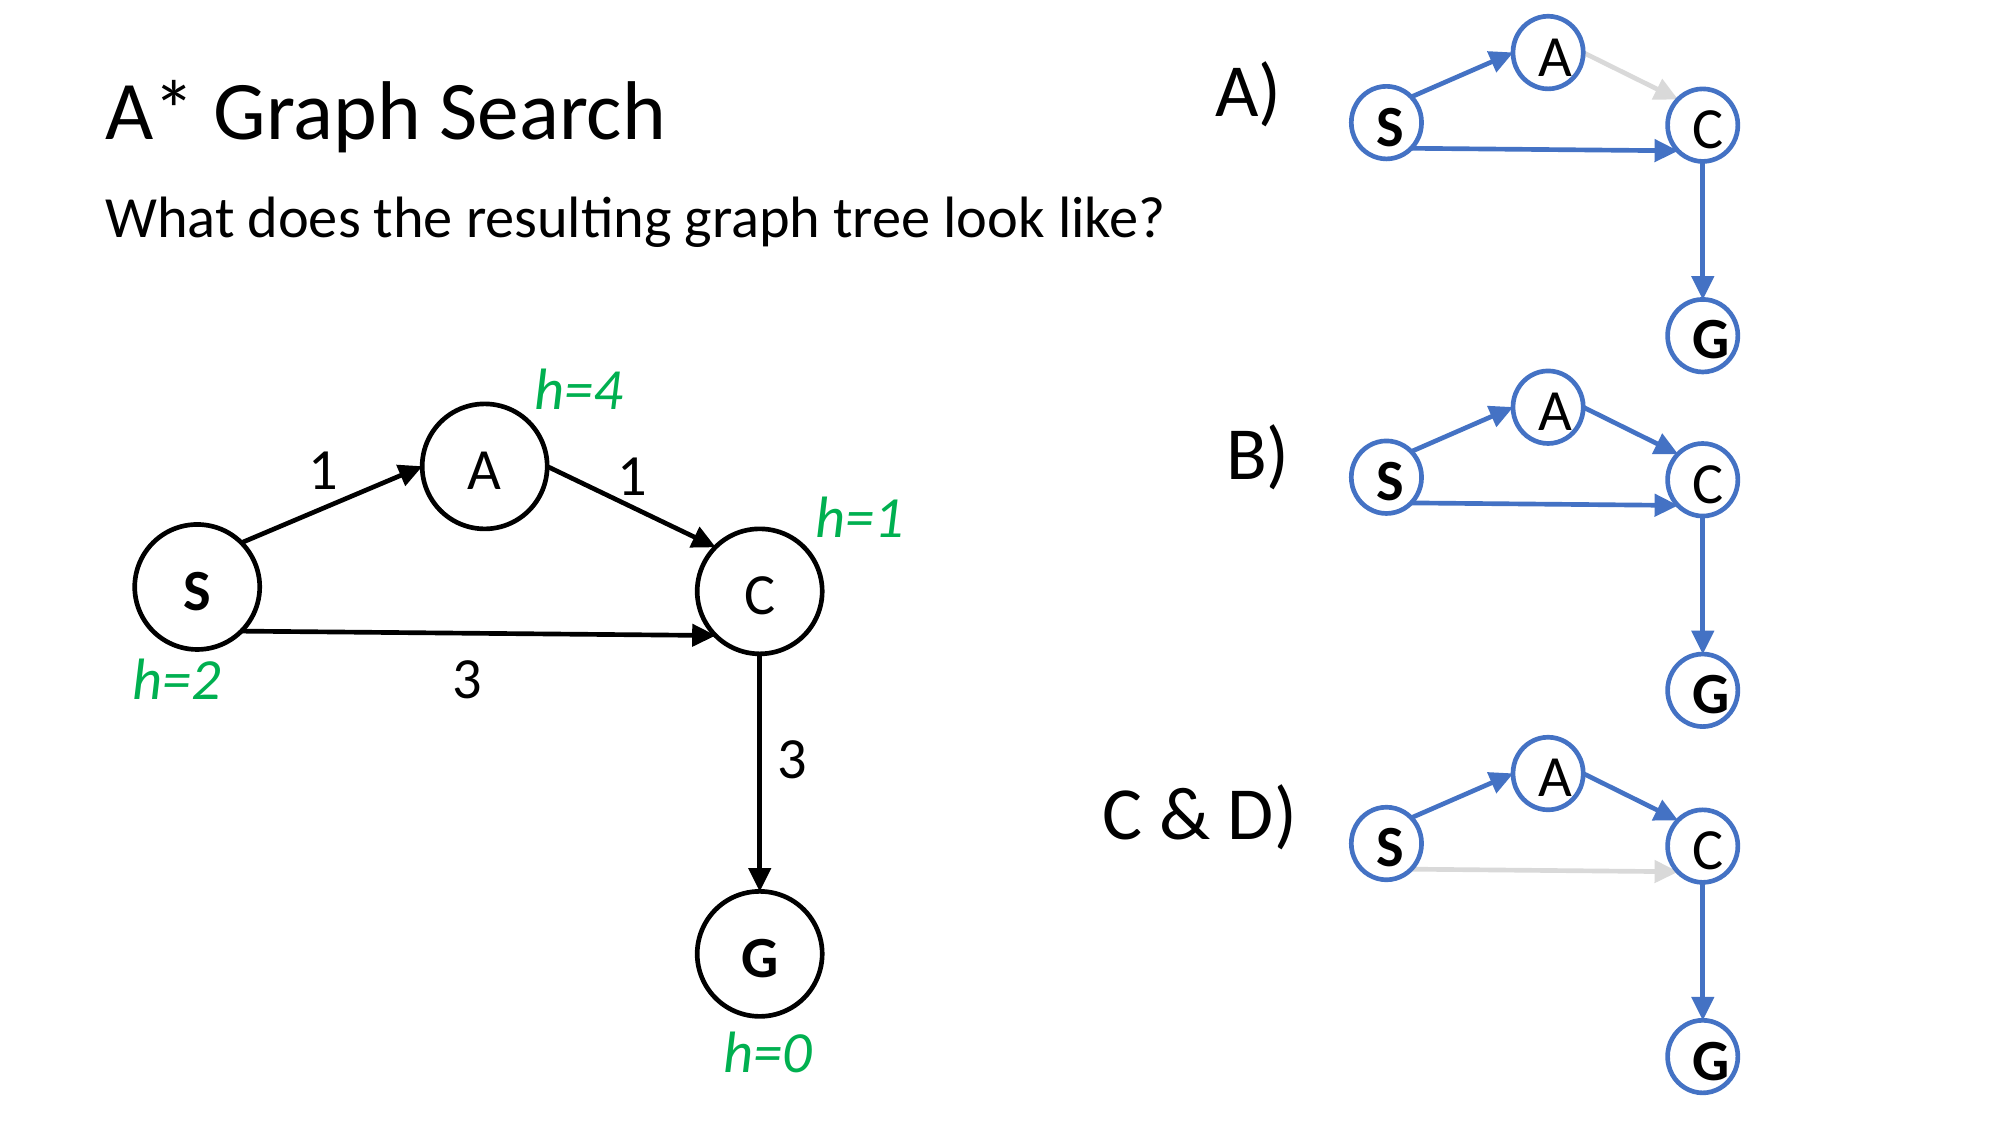

A
S
C
G
A)
# A* Graph Search
What does the resulting graph tree look like?
h=4
h=1
h=2
h=0
A
S
C
G
B)
A
1
1
S
C
3
3
A
S
C
G
C & D)
G